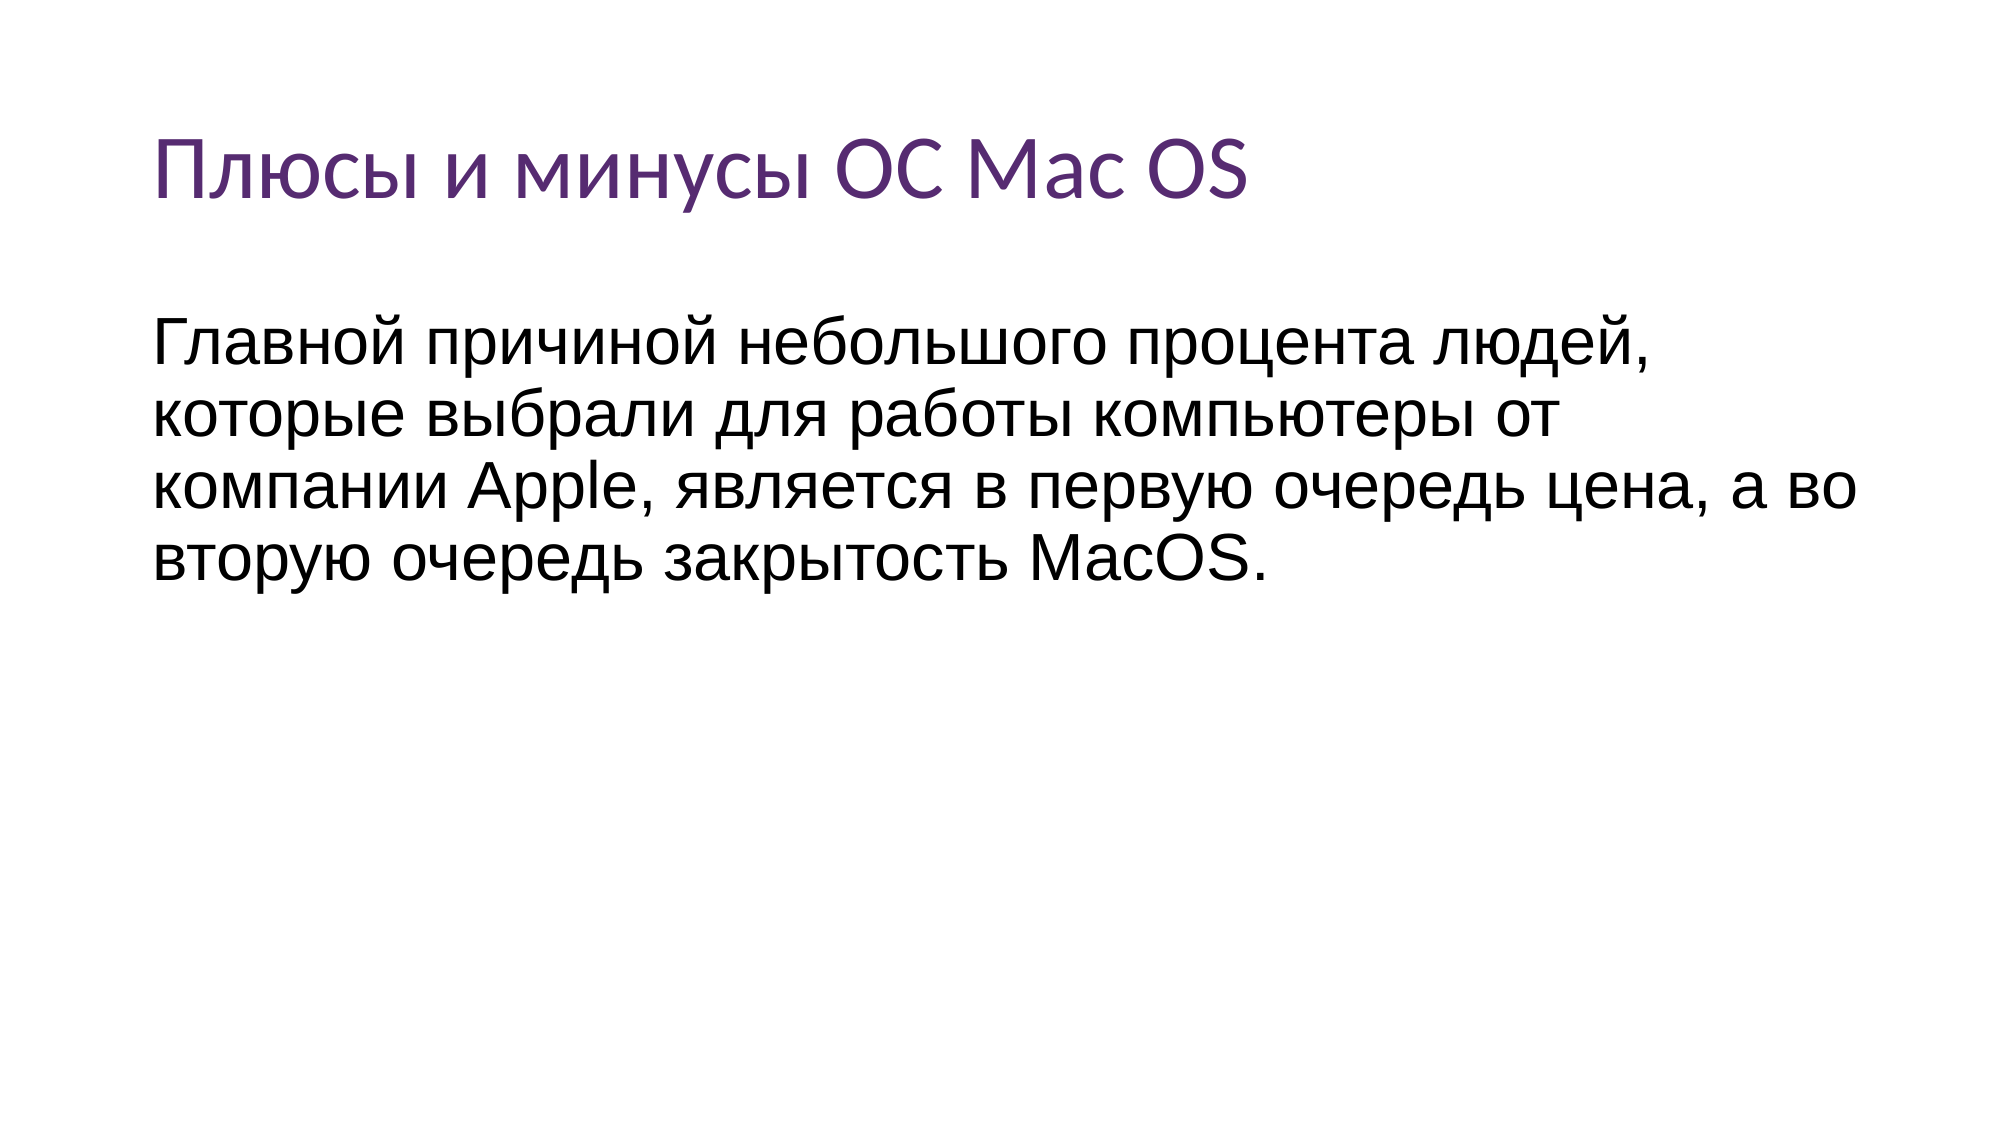

# Плюсы и минусы ОС Mac OS
Главной причиной небольшого процента людей, которые выбрали для работы компьютеры от компании Apple, является в первую очередь цена, а во вторую очередь закрытость MacOS.